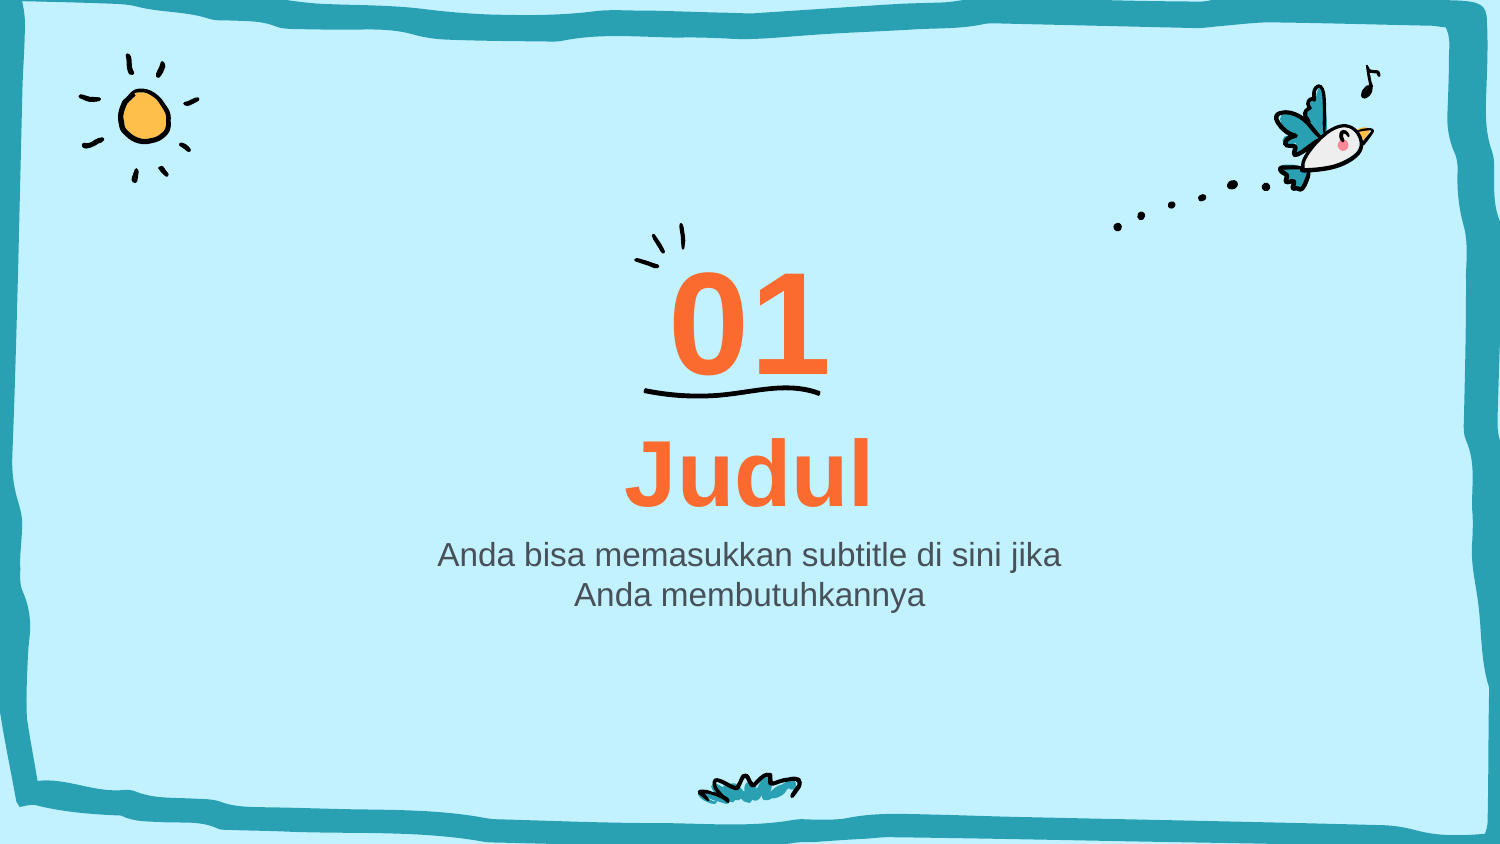

01

# Judul
Anda bisa memasukkan subtitle di sini jika Anda membutuhkannya